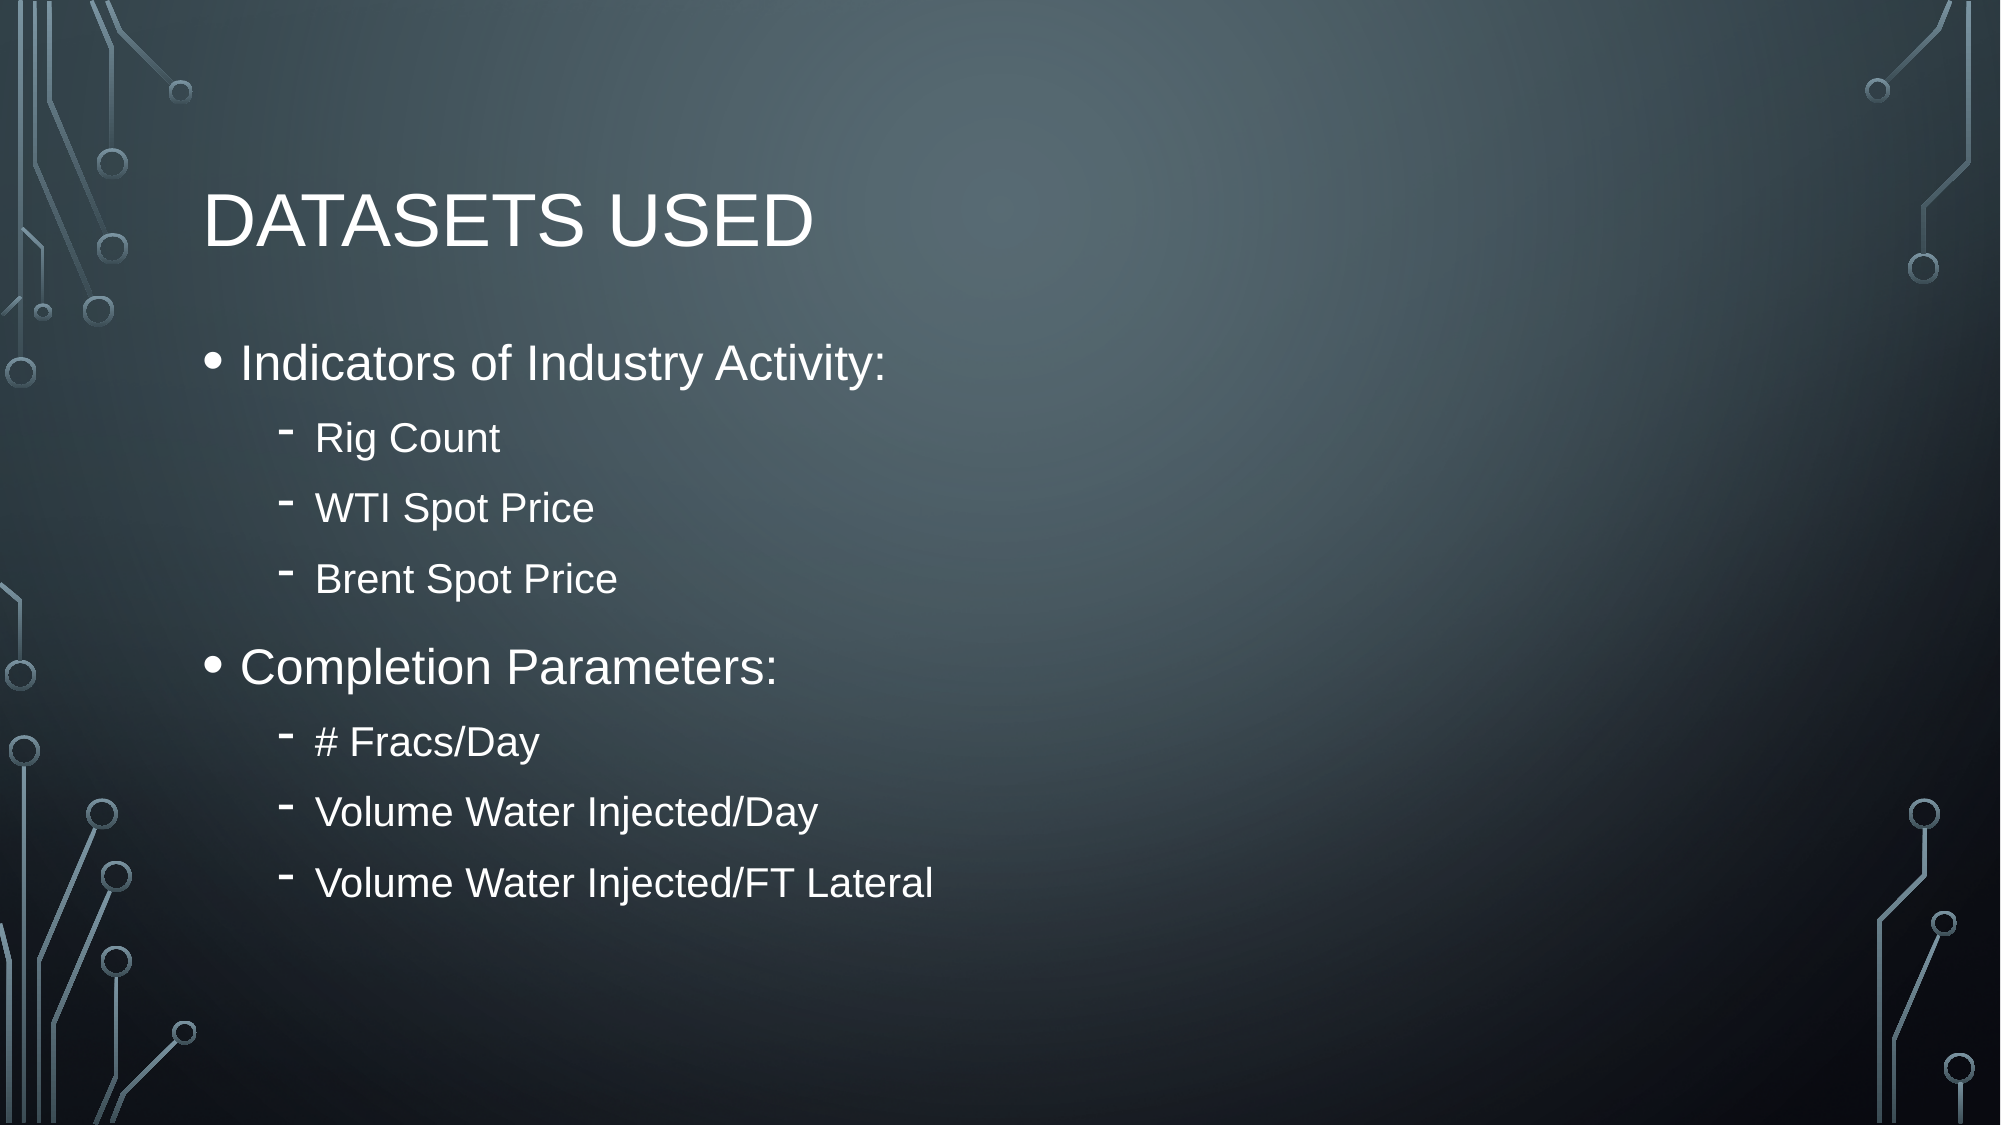

# datasets used
Indicators of Industry Activity:
Rig Count
WTI Spot Price
Brent Spot Price
Completion Parameters:
# Fracs/Day
Volume Water Injected/Day
Volume Water Injected/FT Lateral